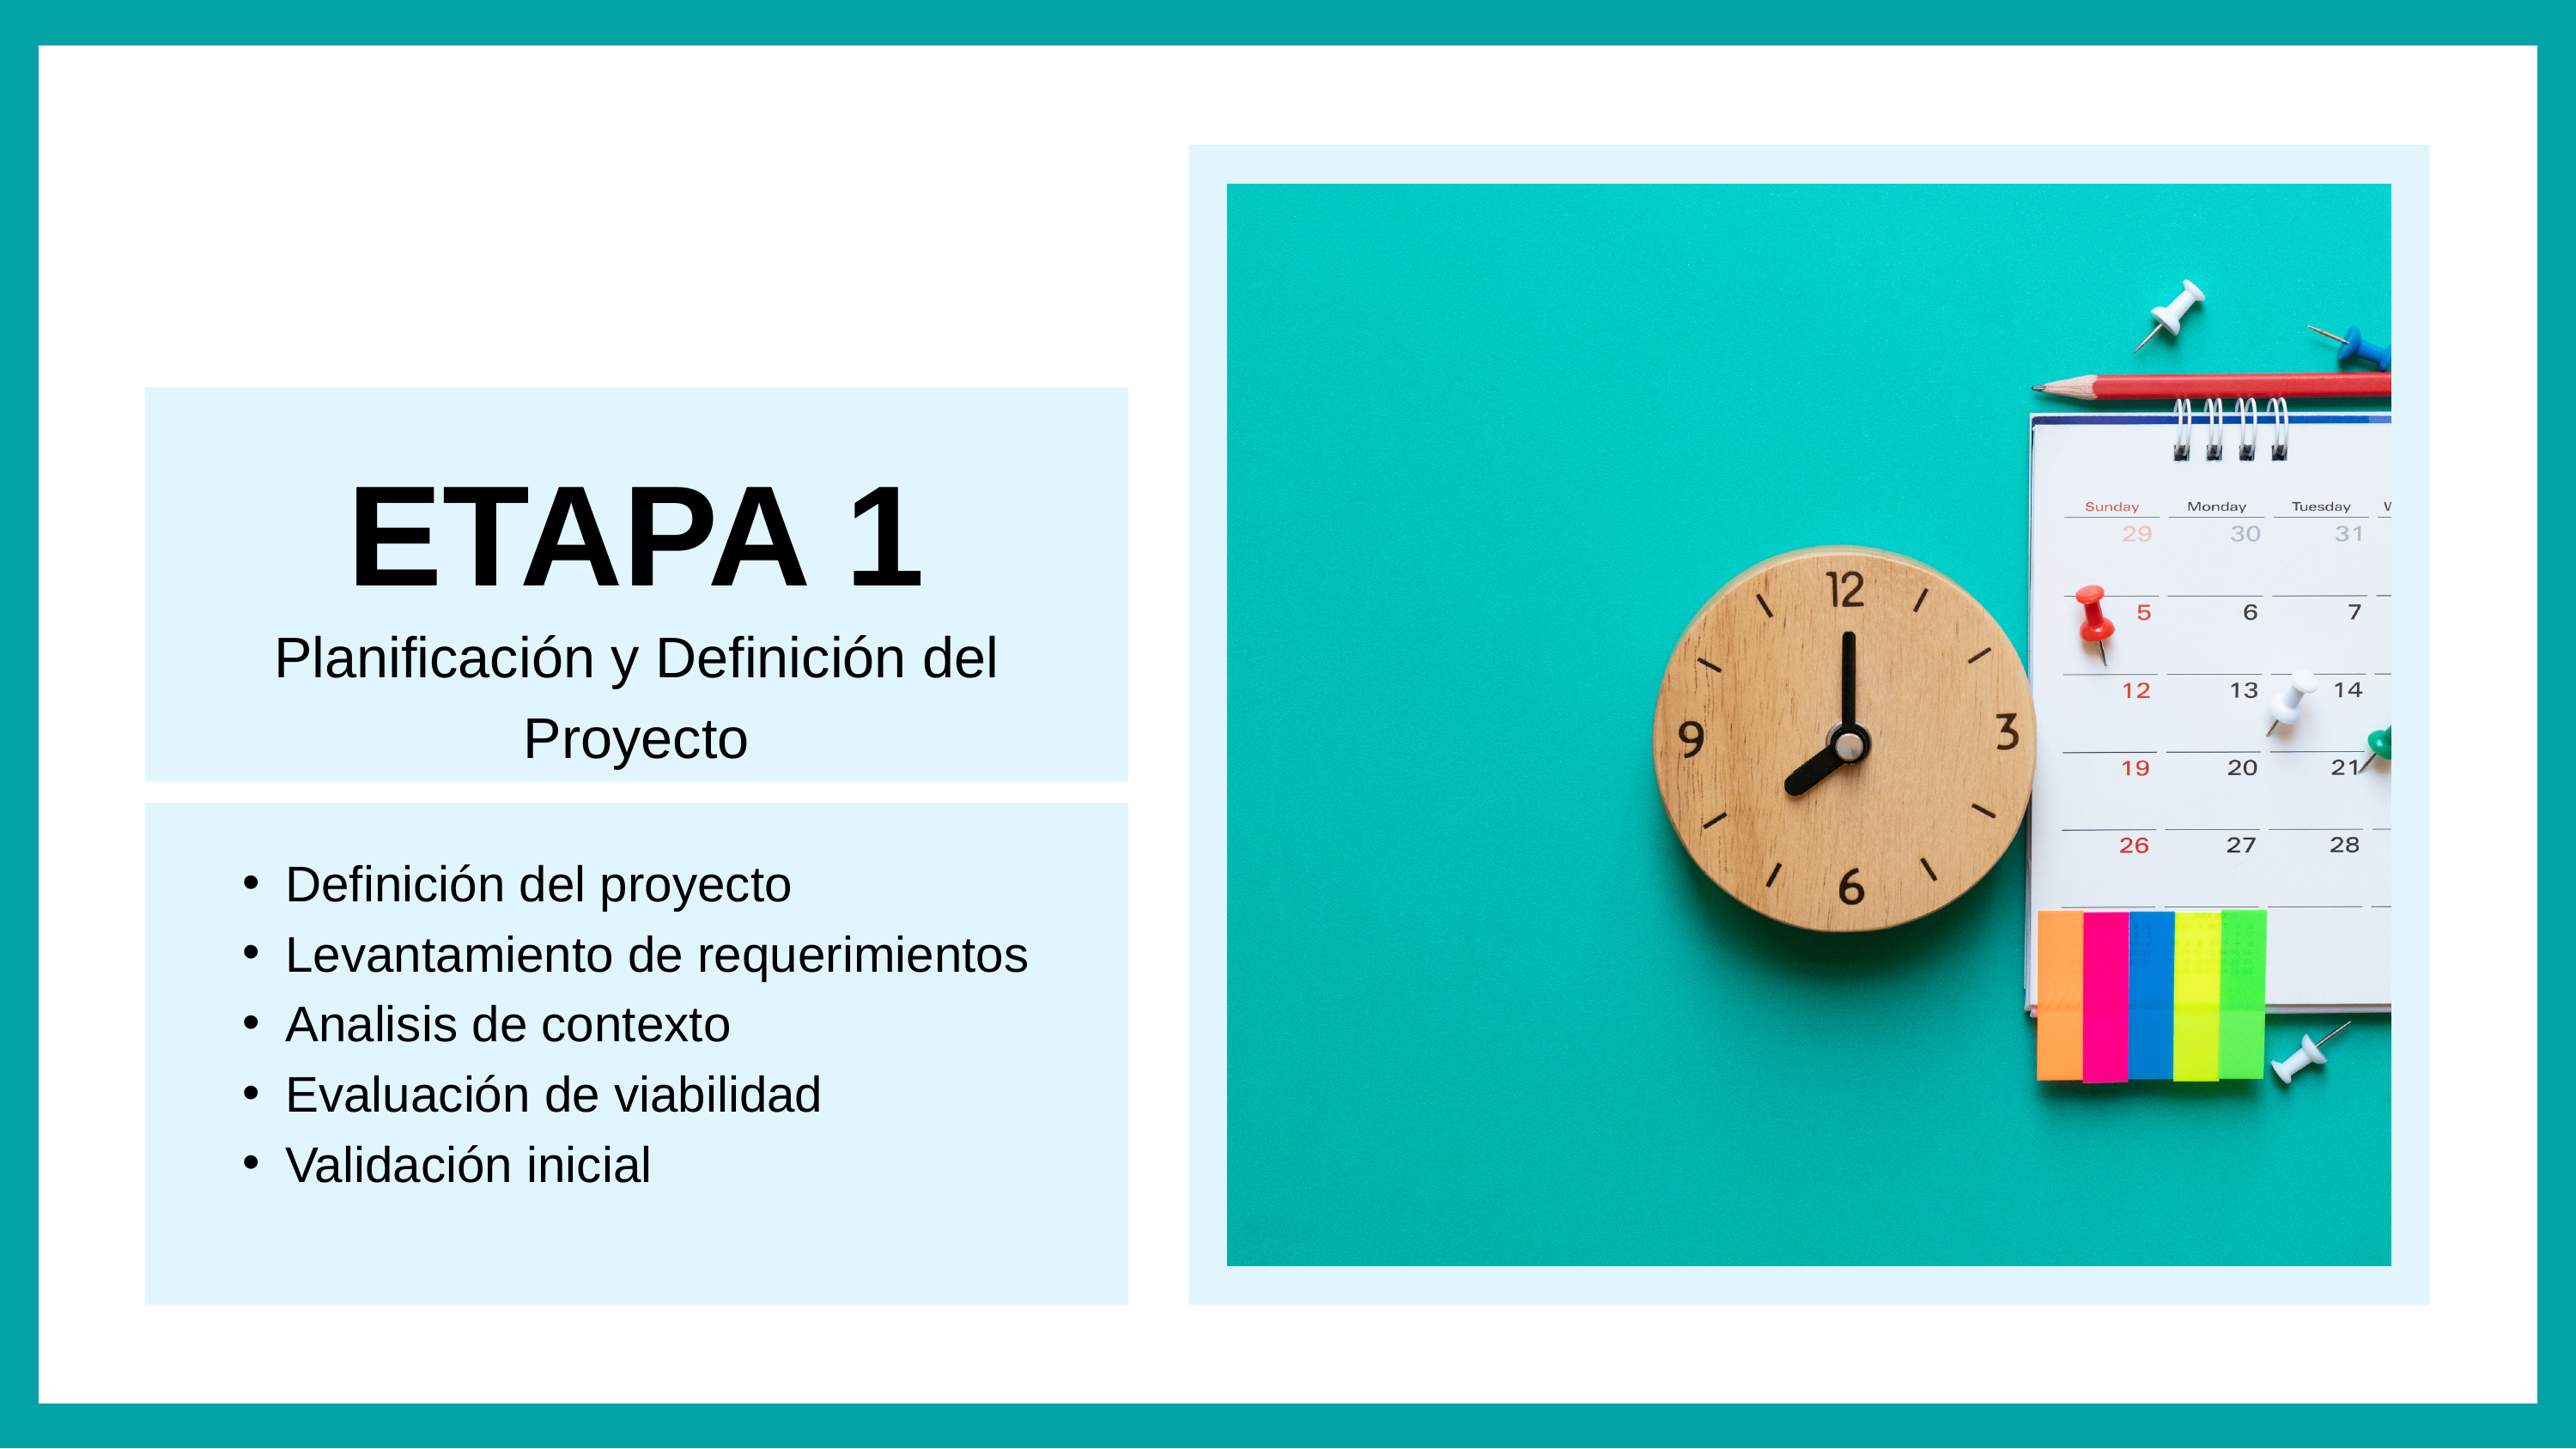

ETAPA 1
Planificación y Definición del Proyecto

Definición del proyecto
Levantamiento de requerimientos
Analisis de contexto
Evaluación de viabilidad
Validación inicial